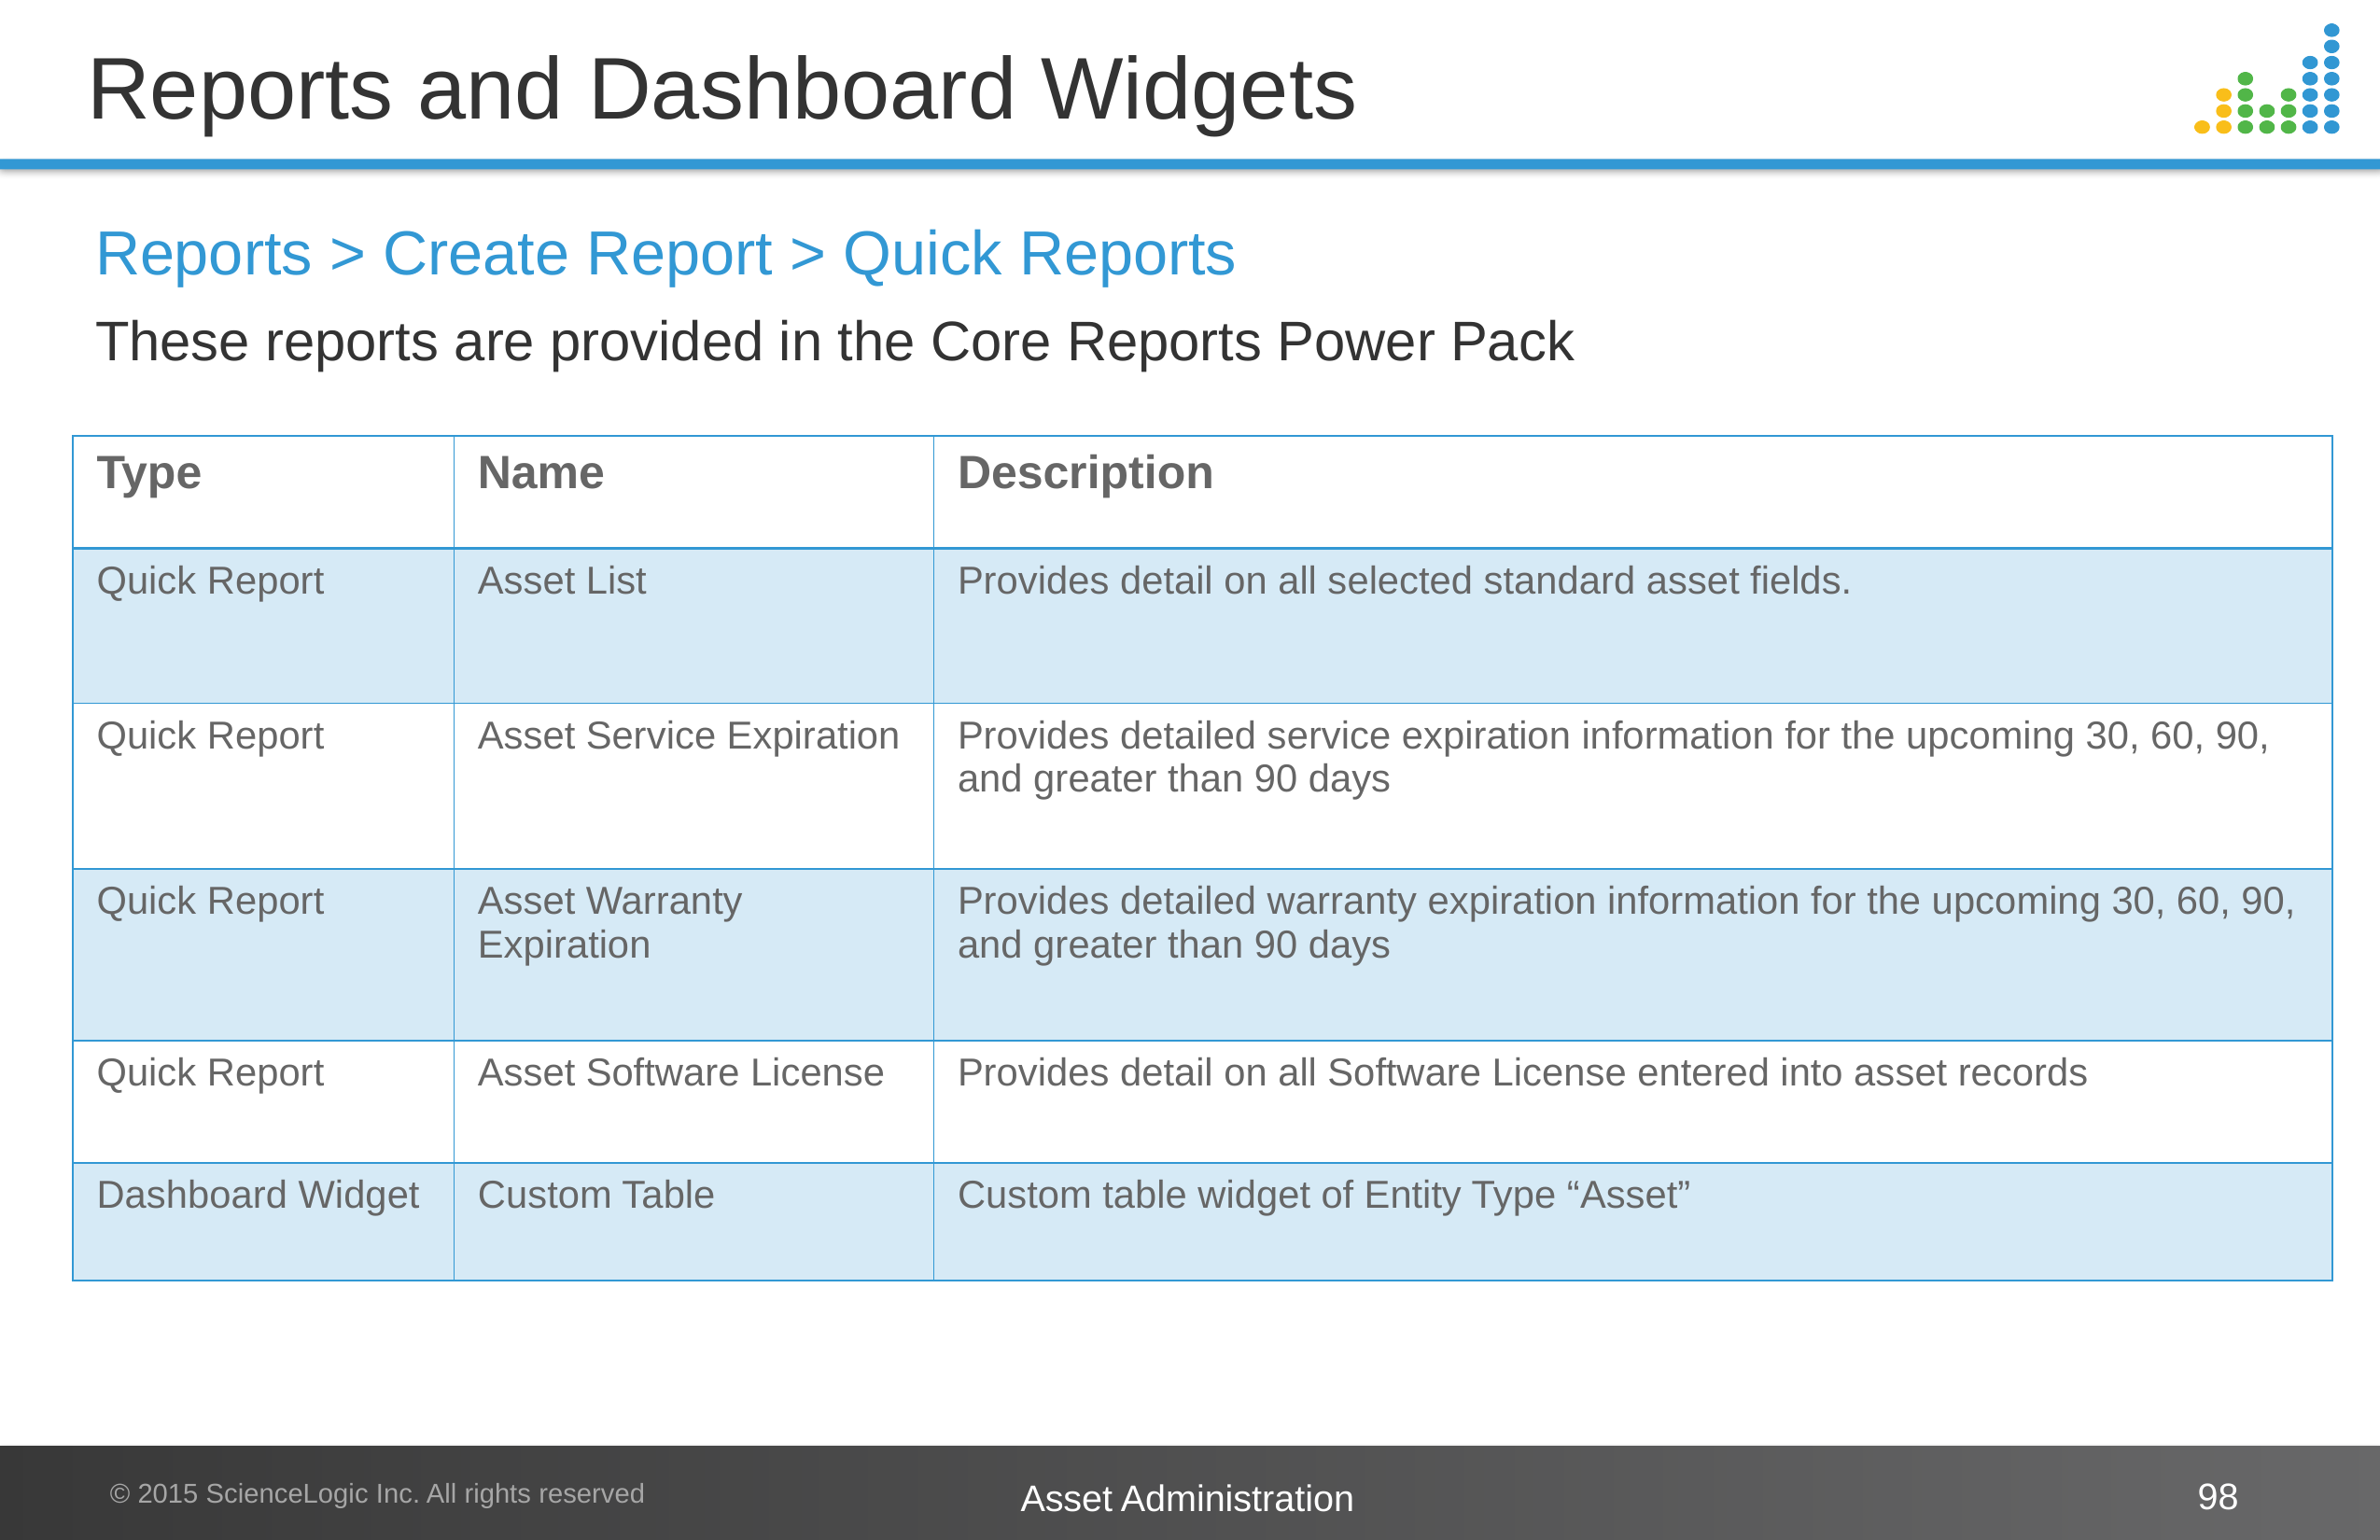

# Reports and Dashboard Widgets
Reports > Create Report > Quick Reports
These reports are provided in the Core Reports Power Pack
| Type | Name | Description |
| --- | --- | --- |
| Quick Report | Asset List | Provides detail on all selected standard asset fields. |
| Quick Report | Asset Service Expiration | Provides detailed service expiration information for the upcoming 30, 60, 90, and greater than 90 days |
| Quick Report | Asset Warranty Expiration | Provides detailed warranty expiration information for the upcoming 30, 60, 90, and greater than 90 days |
| Quick Report | Asset Software License | Provides detail on all Software License entered into asset records |
| Dashboard Widget | Custom Table | Custom table widget of Entity Type “Asset” |
Asset Administration
98